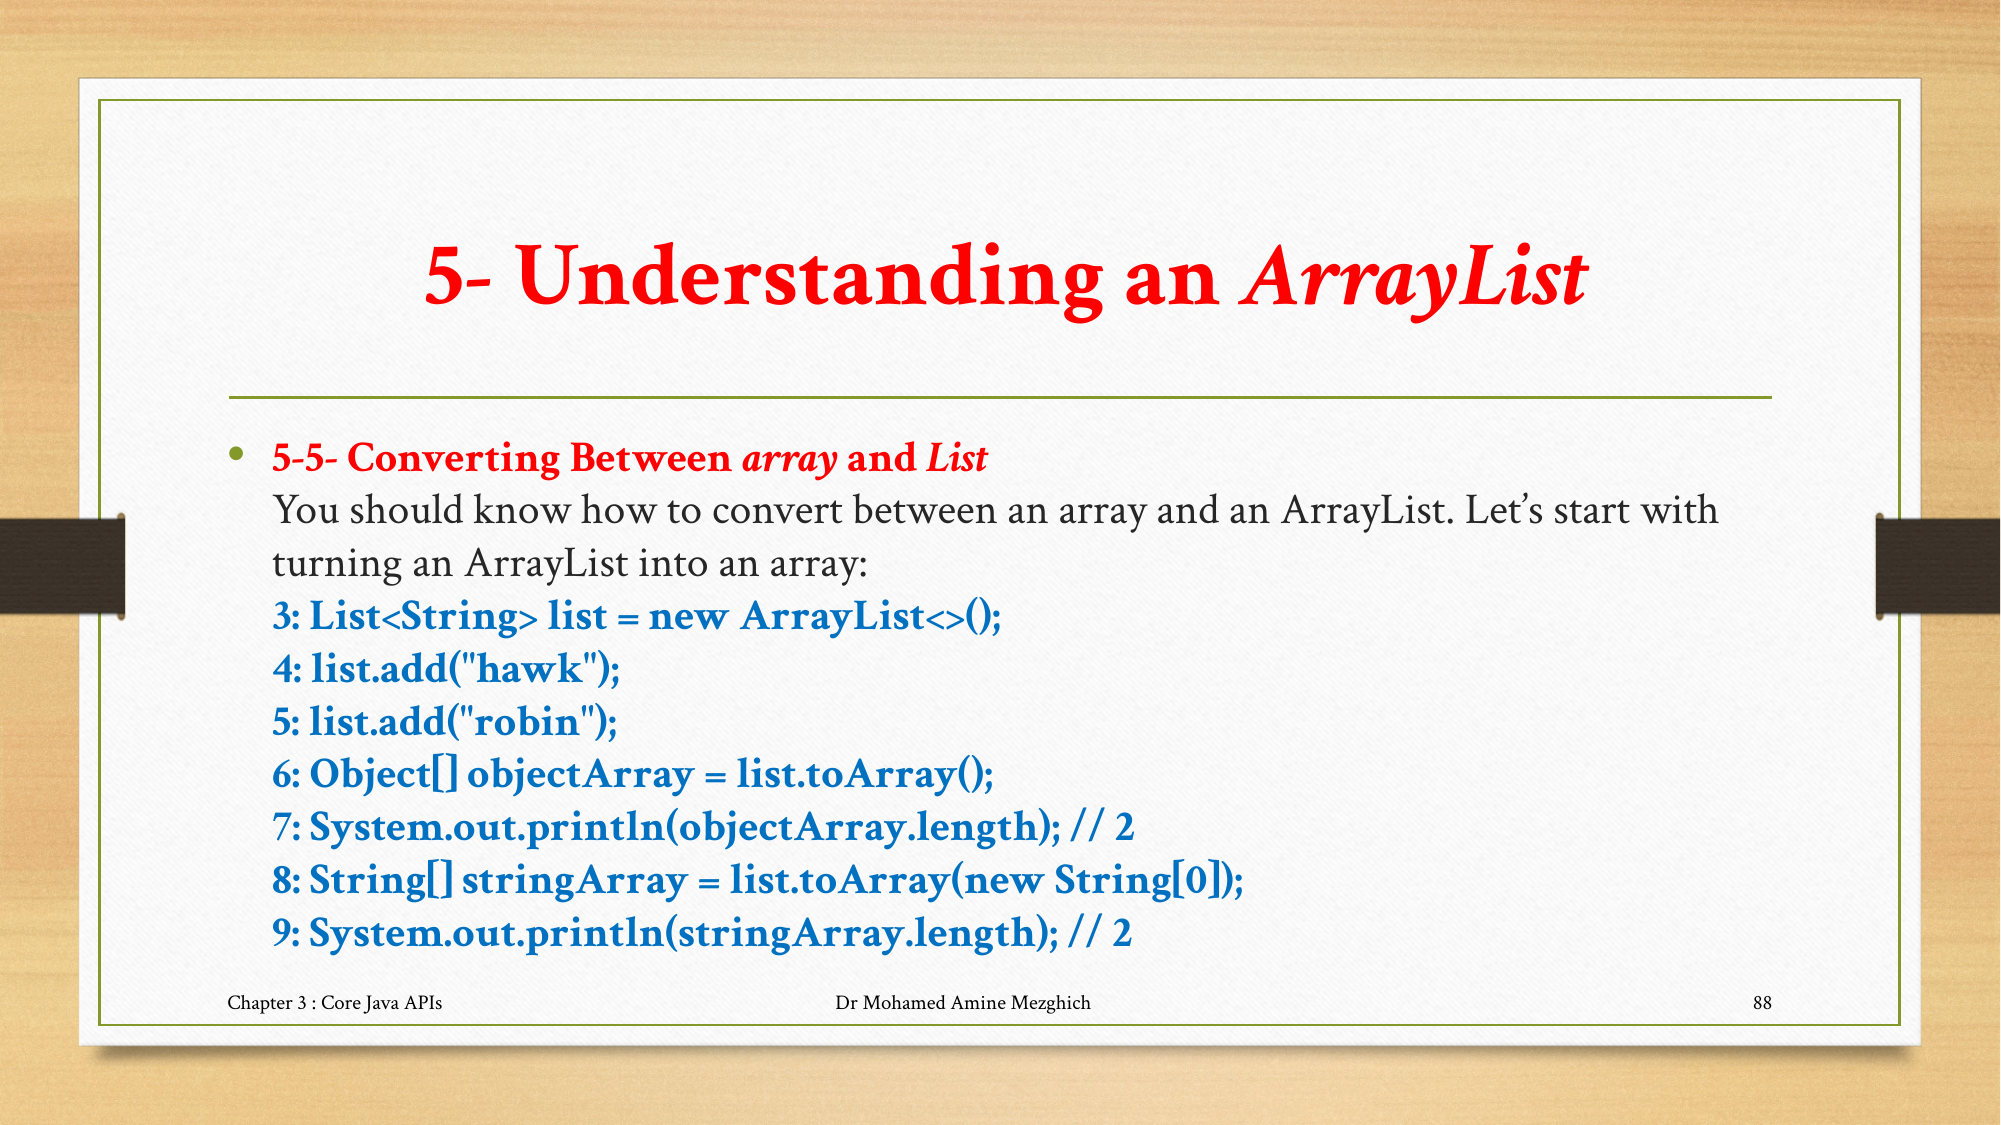

# 5- Understanding an ArrayList
5-5- Converting Between array and List
You should know how to convert between an array and an ArrayList. Let’s start with turning an ArrayList into an array:
3: List<String> list = new ArrayList<>();
4: list.add("hawk");
5: list.add("robin");
6: Object[] objectArray = list.toArray();
7: System.out.println(objectArray.length); // 2
8: String[] stringArray = list.toArray(new String[0]);
9: System.out.println(stringArray.length); // 2
Chapter 3 : Core Java APIs                                                                                   Dr Mohamed Amine Mezghich
88